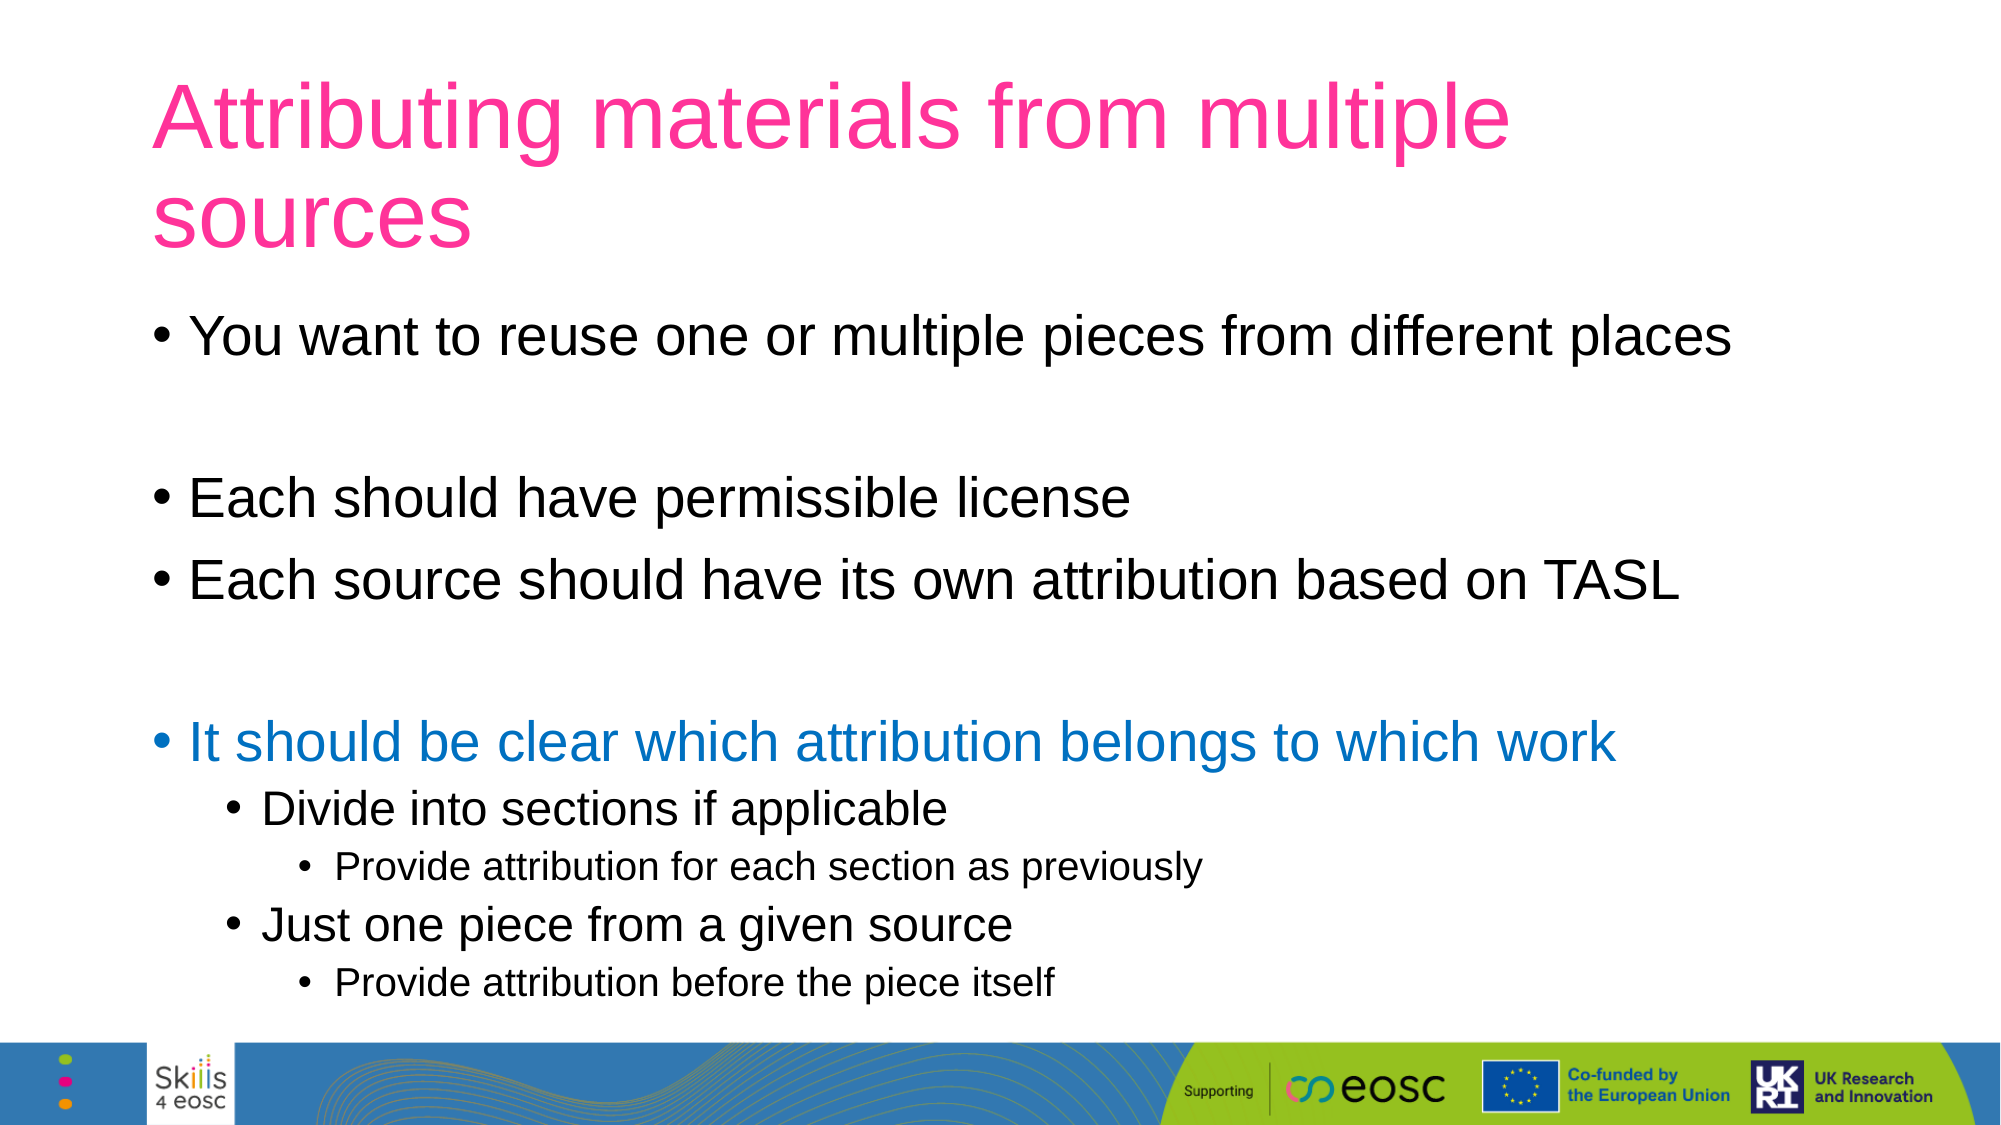

# Attributing materials from multiple sources
You want to reuse one or multiple pieces from different places

Each should have permissible license
Each source should have its own attribution based on TASL

It should be clear which attribution belongs to which work
Divide into sections if applicable
Provide attribution for each section as previously
Just one piece from a given source
Provide attribution before the piece itself